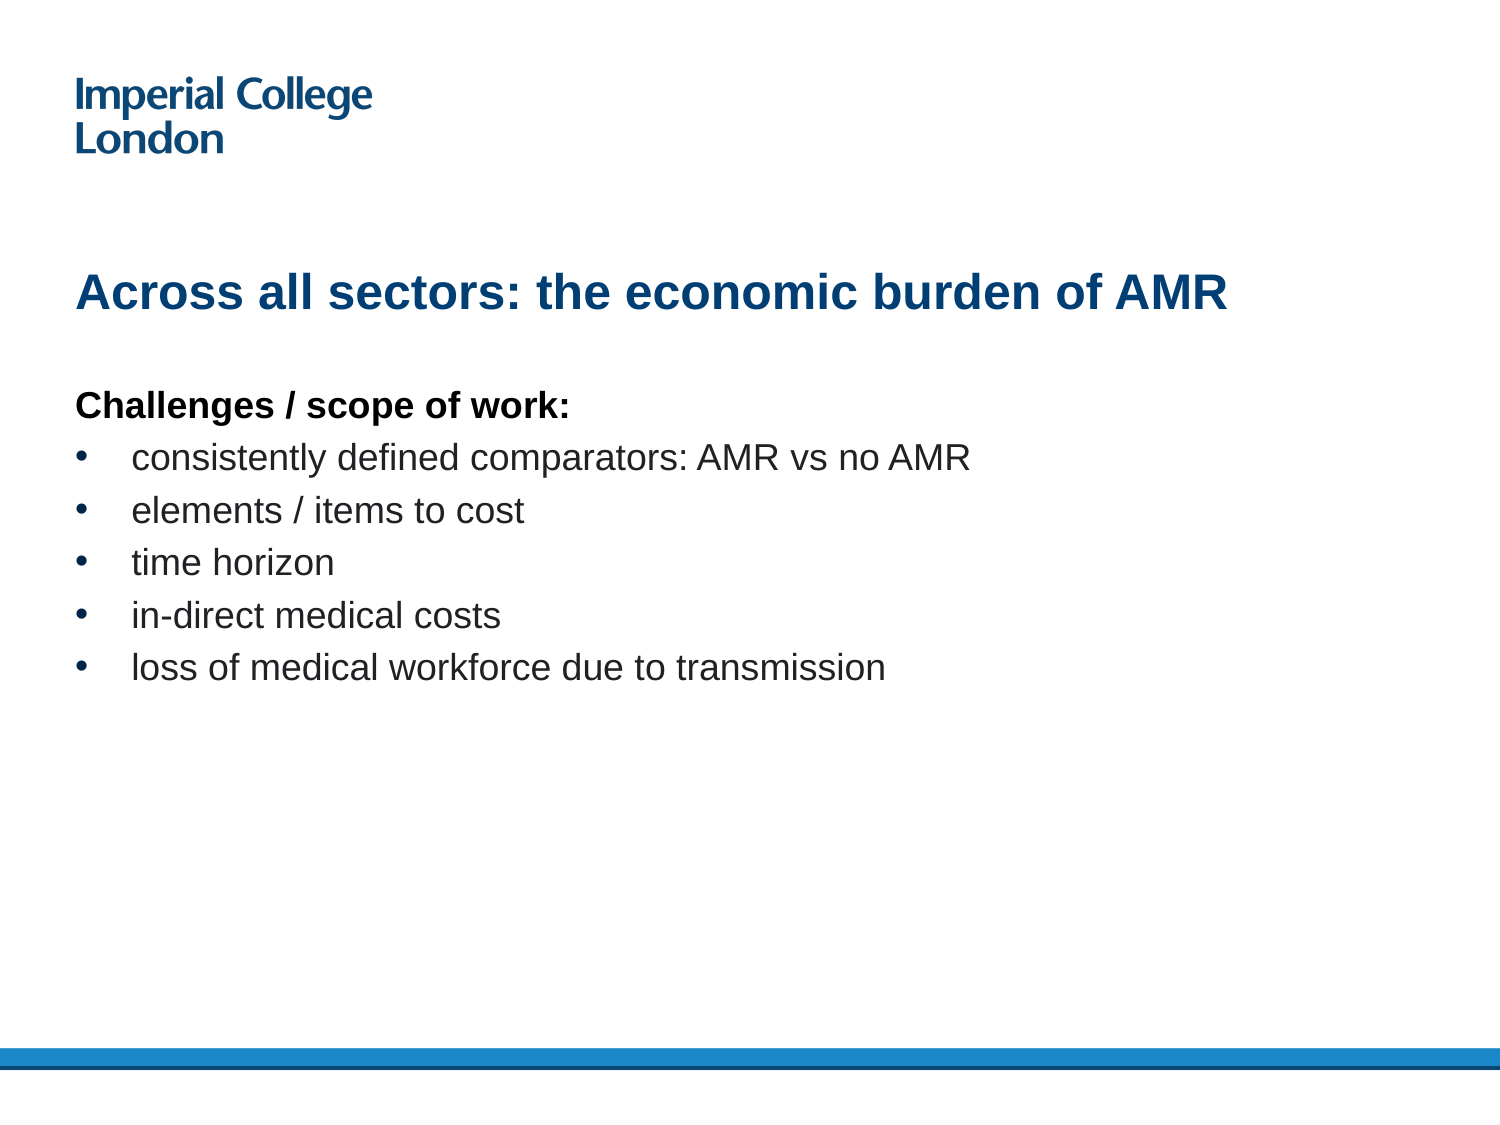

# Across all sectors: the economic burden of AMR
Challenges / scope of work:
consistently defined comparators: AMR vs no AMR
elements / items to cost
time horizon
in-direct medical costs
loss of medical workforce due to transmission